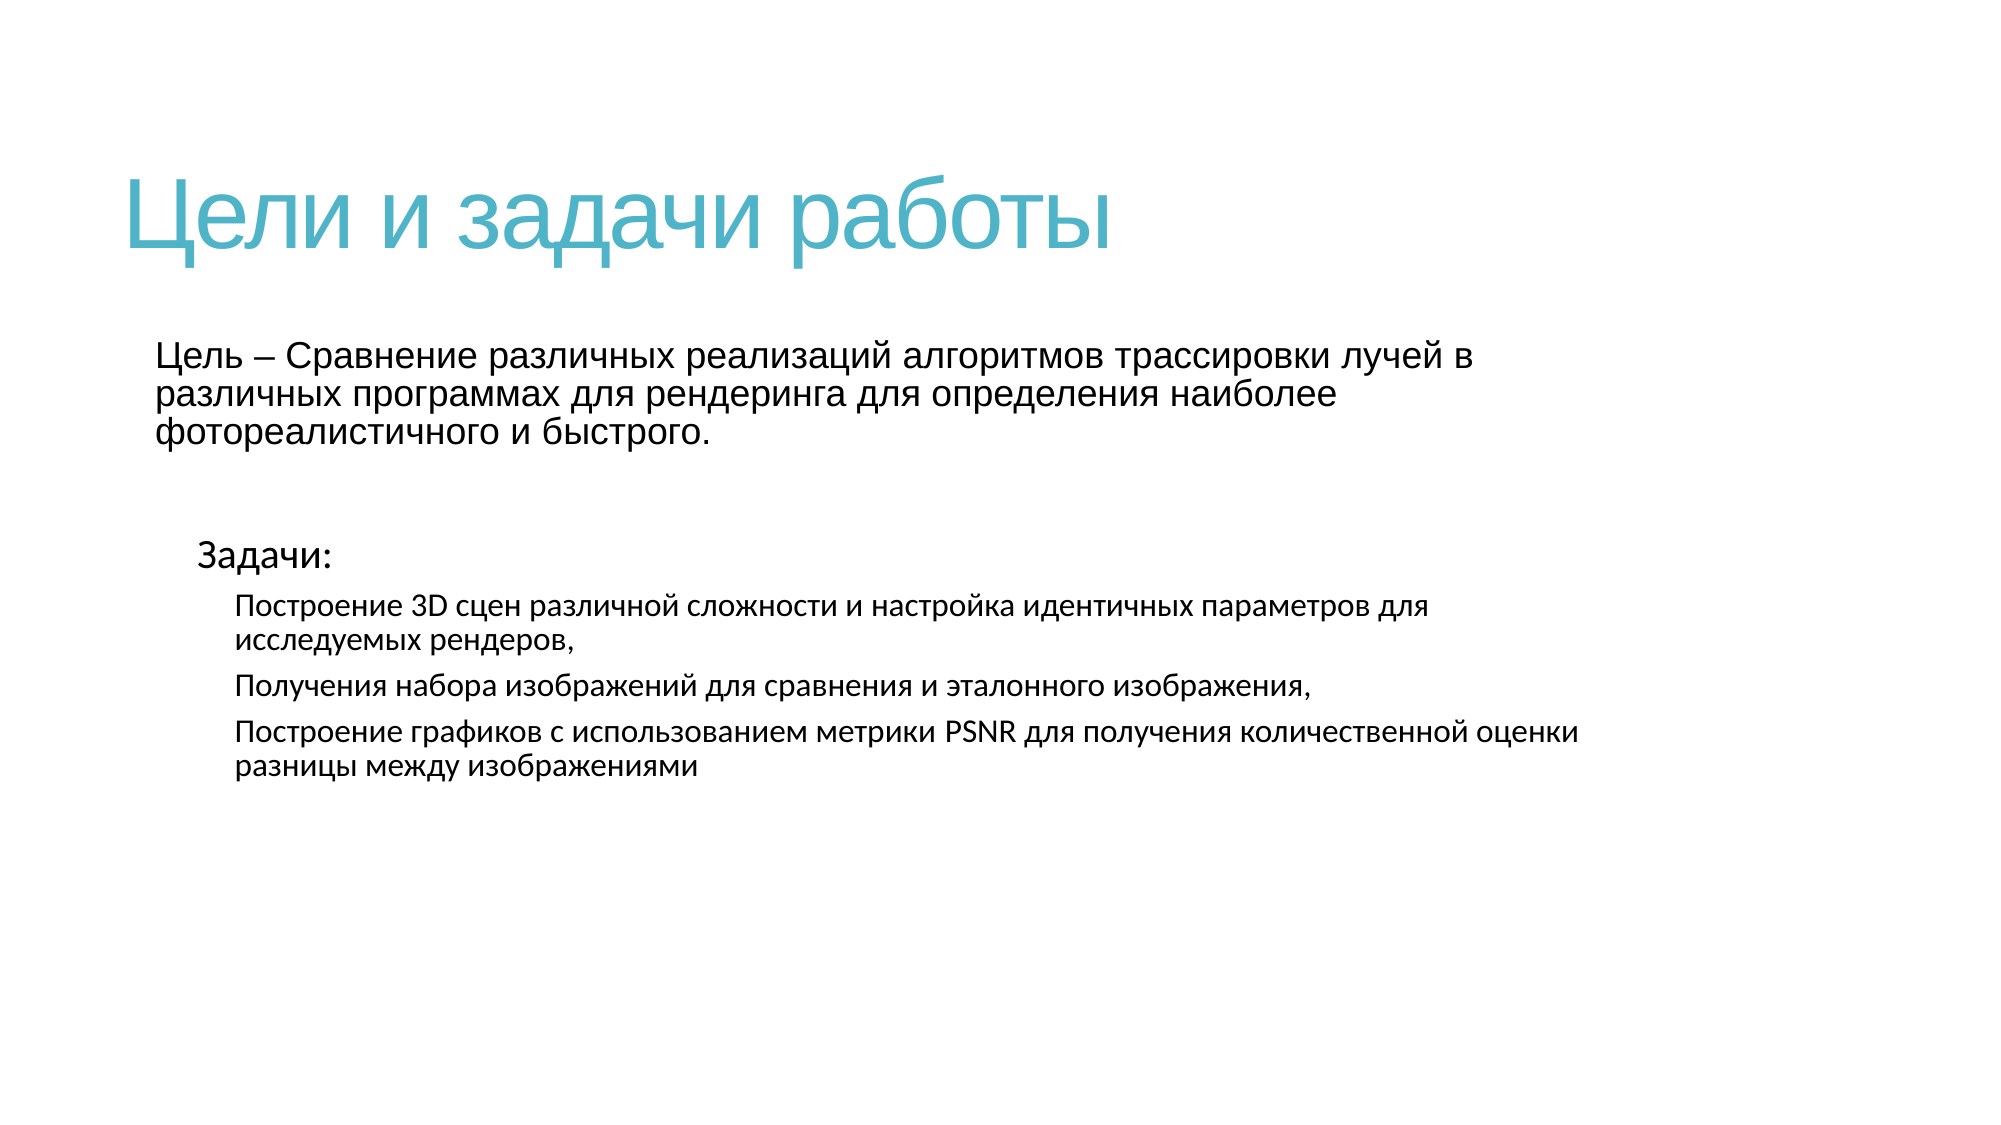

# Цели и задачи работы
Цель – Сравнение различных реализаций алгоритмов трассировки лучей в различных программах для рендеринга для определения наиболее фотореалистичного и быстрого.

Задачи:
Построение 3D сцен различной сложности и настройка идентичных параметров для исследуемых рендеров,
Получения набора изображений для сравнения и эталонного изображения,
Построение графиков с использованием метрики PSNR для получения количественной оценки разницы между изображениями